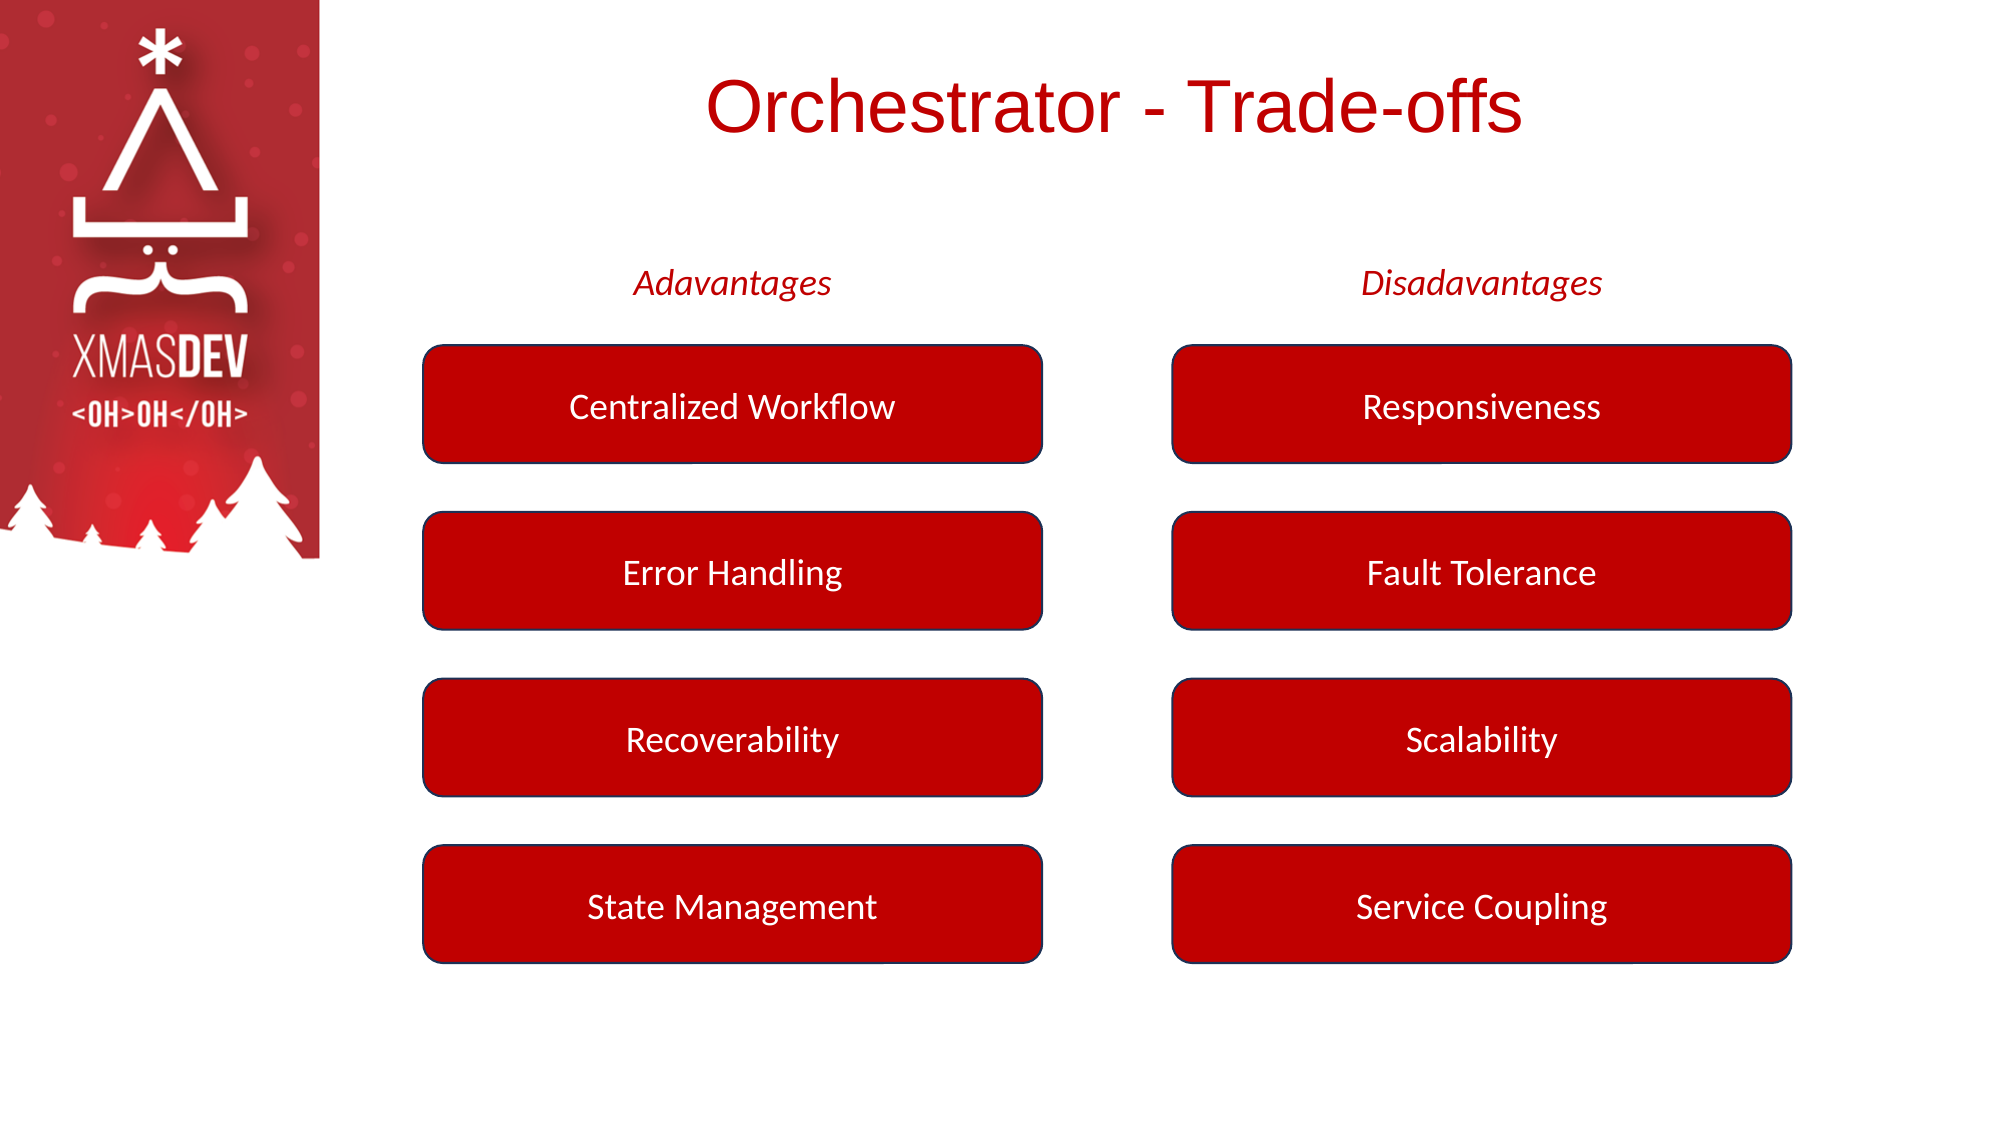

# Orchestrator - Trade-offs
Adavantages
Disadavantages
Centralized Workflow
Responsiveness
Error Handling
Fault Tolerance
Recoverability
Scalability
State Management
Service Coupling